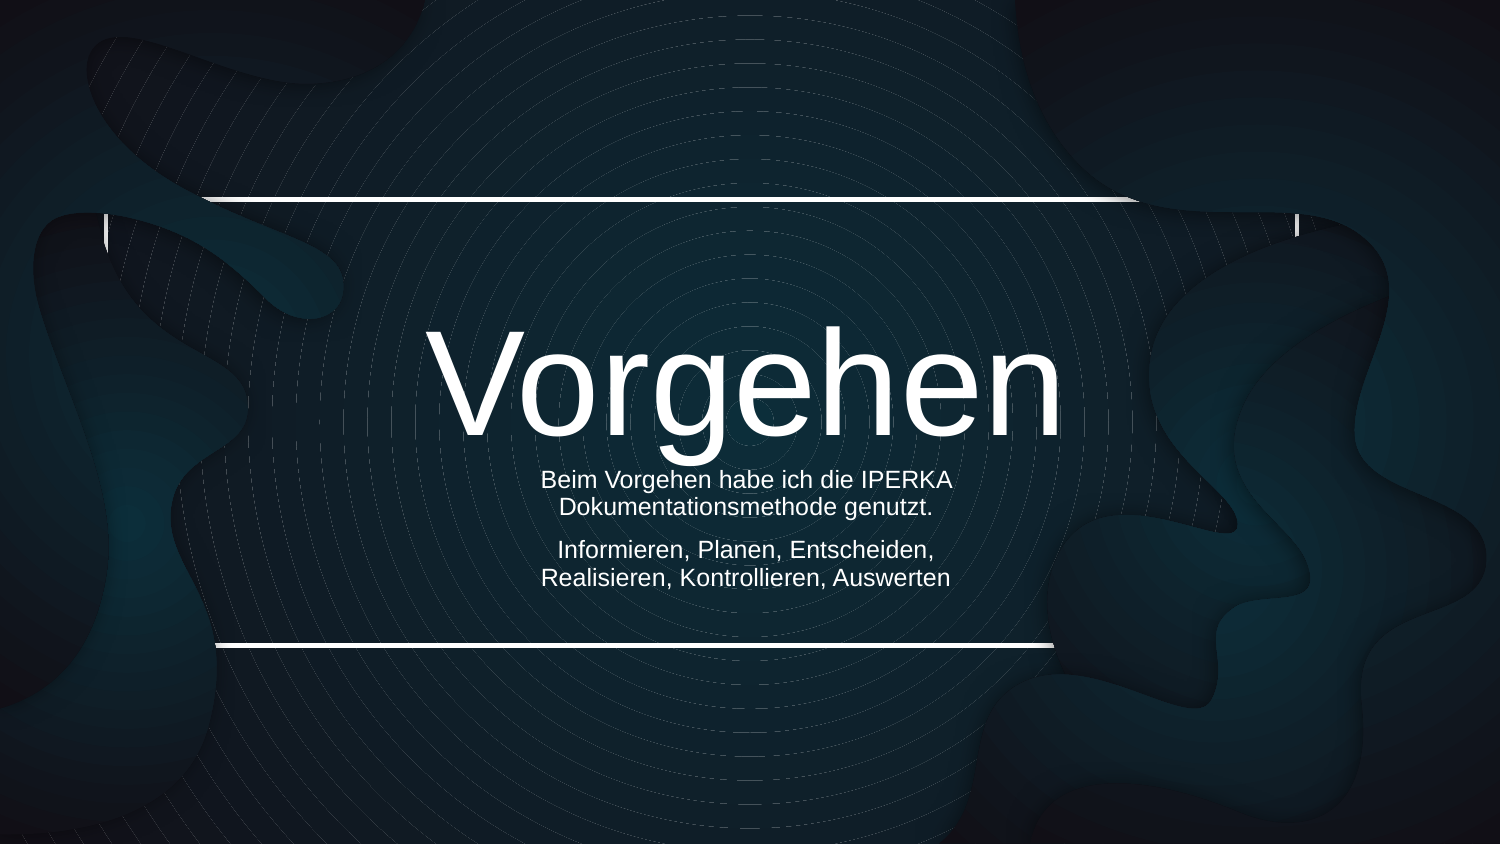

# Vorgehen
Beim Vorgehen habe ich die IPERKA Dokumentationsmethode genutzt.
Informieren, Planen, Entscheiden, Realisieren, Kontrollieren, Auswerten